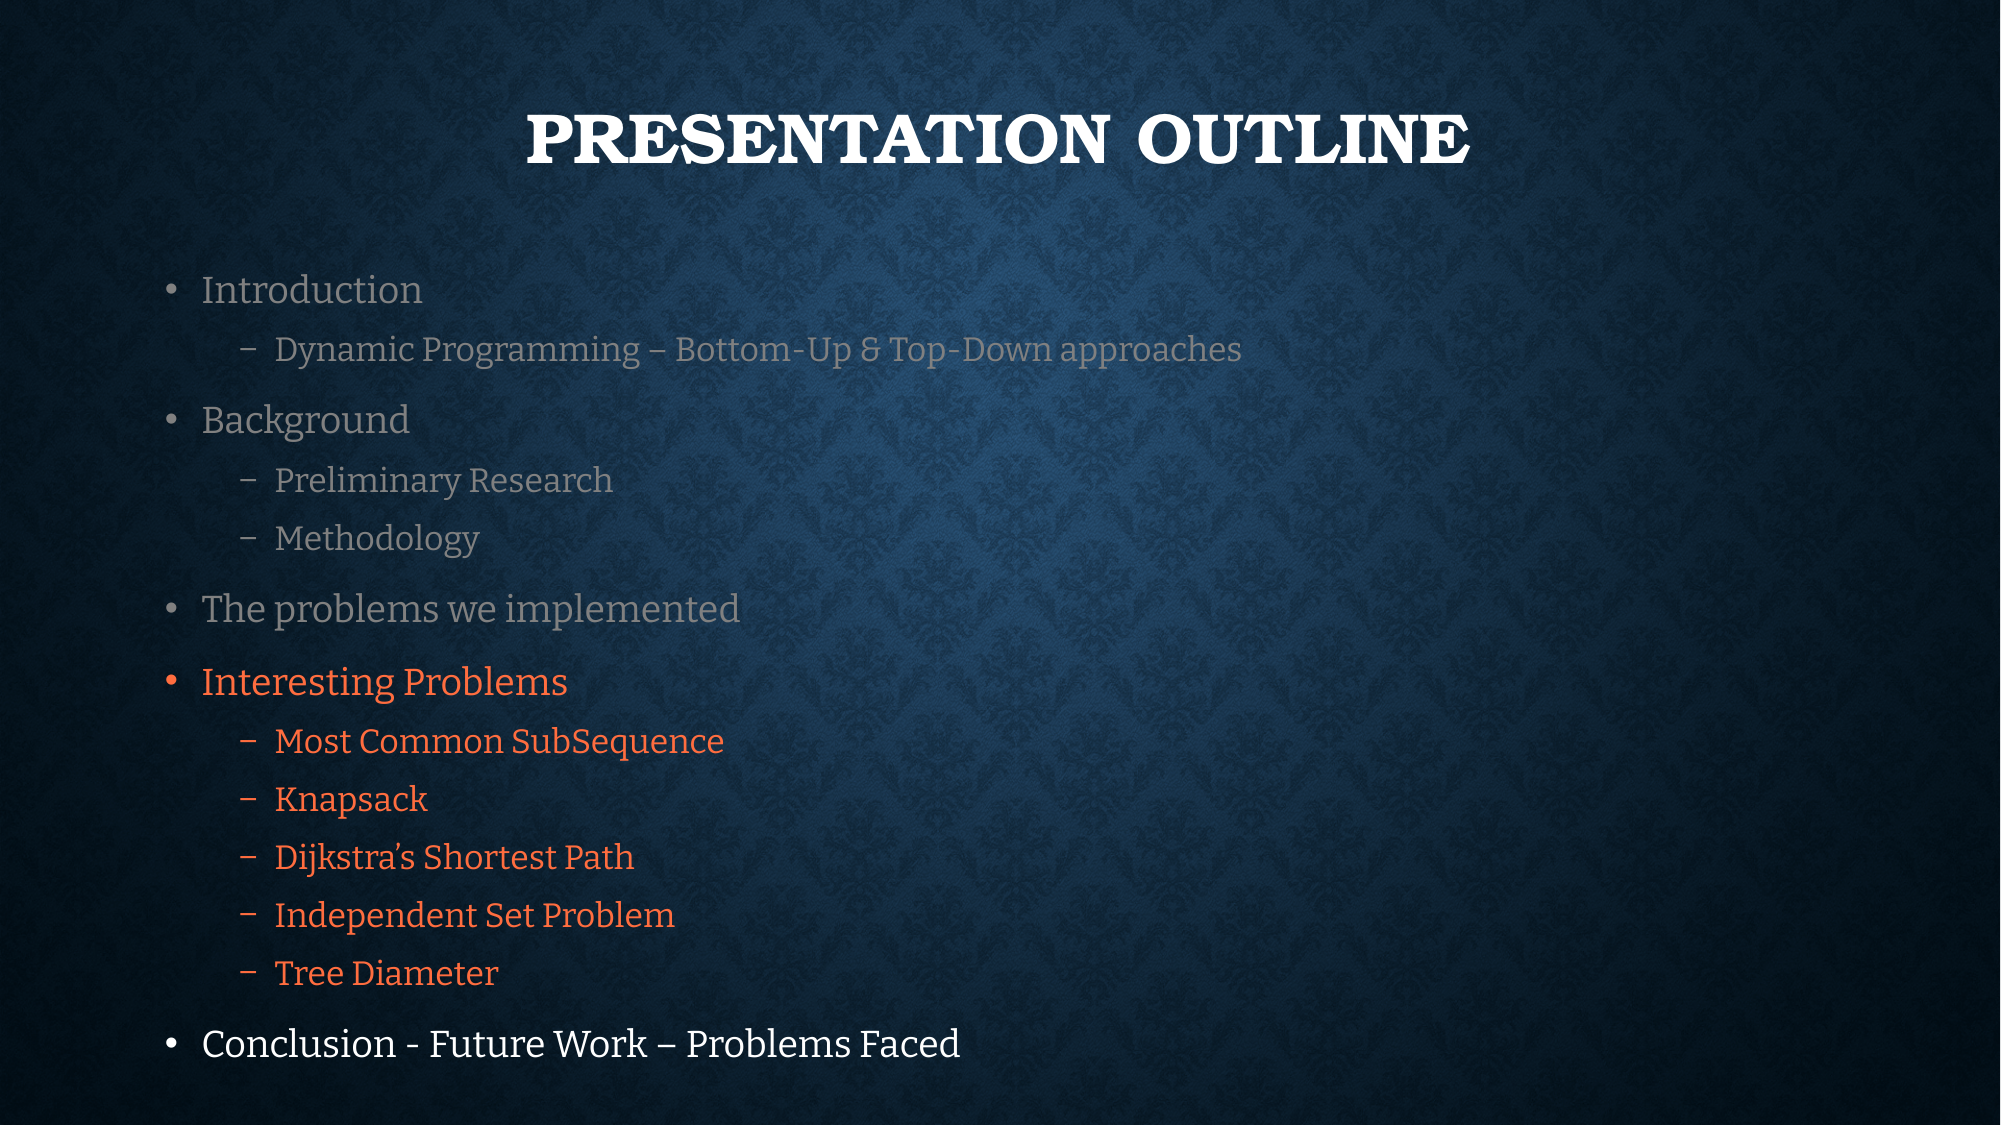

# Presentation Outline
Introduction
Dynamic Programming – Bottom-Up & Top-Down approaches
Background
Preliminary Research
Methodology
The problems we implemented
Interesting Problems
Most Common SubSequence
Knapsack
Dijkstra’s Shortest Path
Independent Set Problem
Tree Diameter
Conclusion - Future Work – Problems Faced